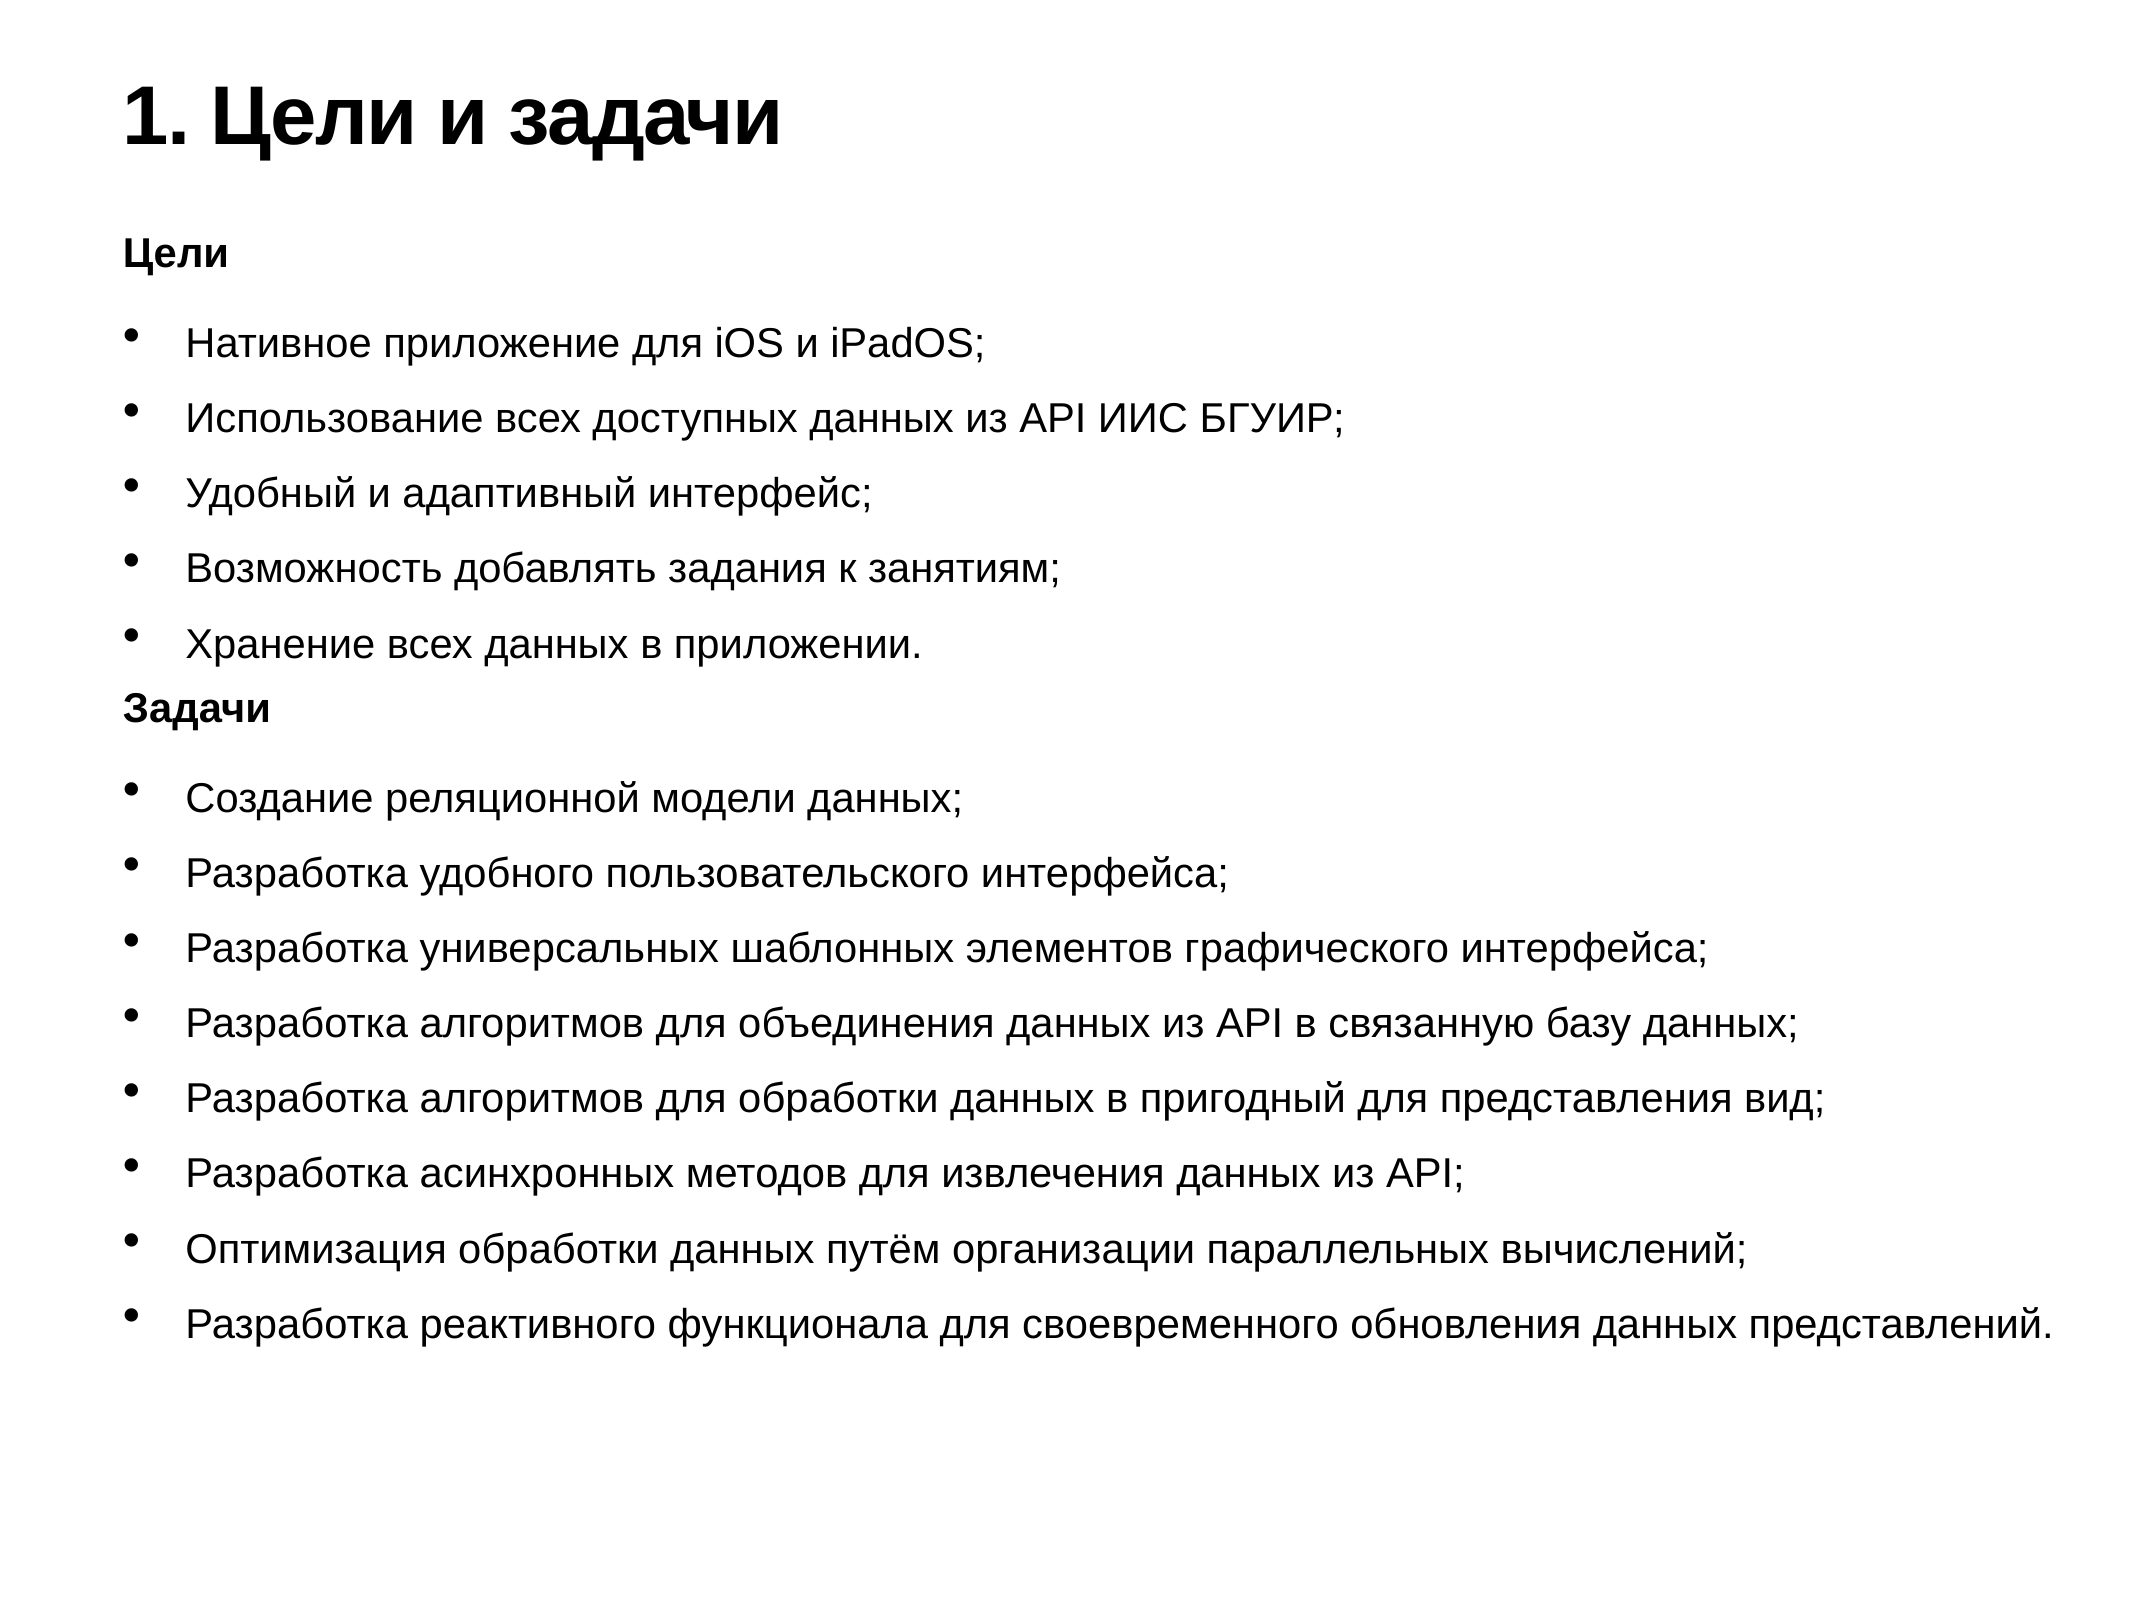

# 1. Цели и задачи
Цели
Нативное приложение для iOS и iPadOS;
Использование всех доступных данных из API ИИС БГУИР;
Удобный и адаптивный интерфейс;
Возможность добавлять задания к занятиям;
Хранение всех данных в приложении.
Задачи
Создание реляционной модели данных;
Разработка удобного пользовательского интерфейса;
Разработка универсальных шаблонных элементов графического интерфейса;
Разработка алгоритмов для объединения данных из API в связанную базу данных;
Разработка алгоритмов для обработки данных в пригодный для представления вид;
Разработка асинхронных методов для извлечения данных из API;
Оптимизация обработки данных путём организации параллельных вычислений;
Разработка реактивного функционала для своевременного обновления данных представлений.